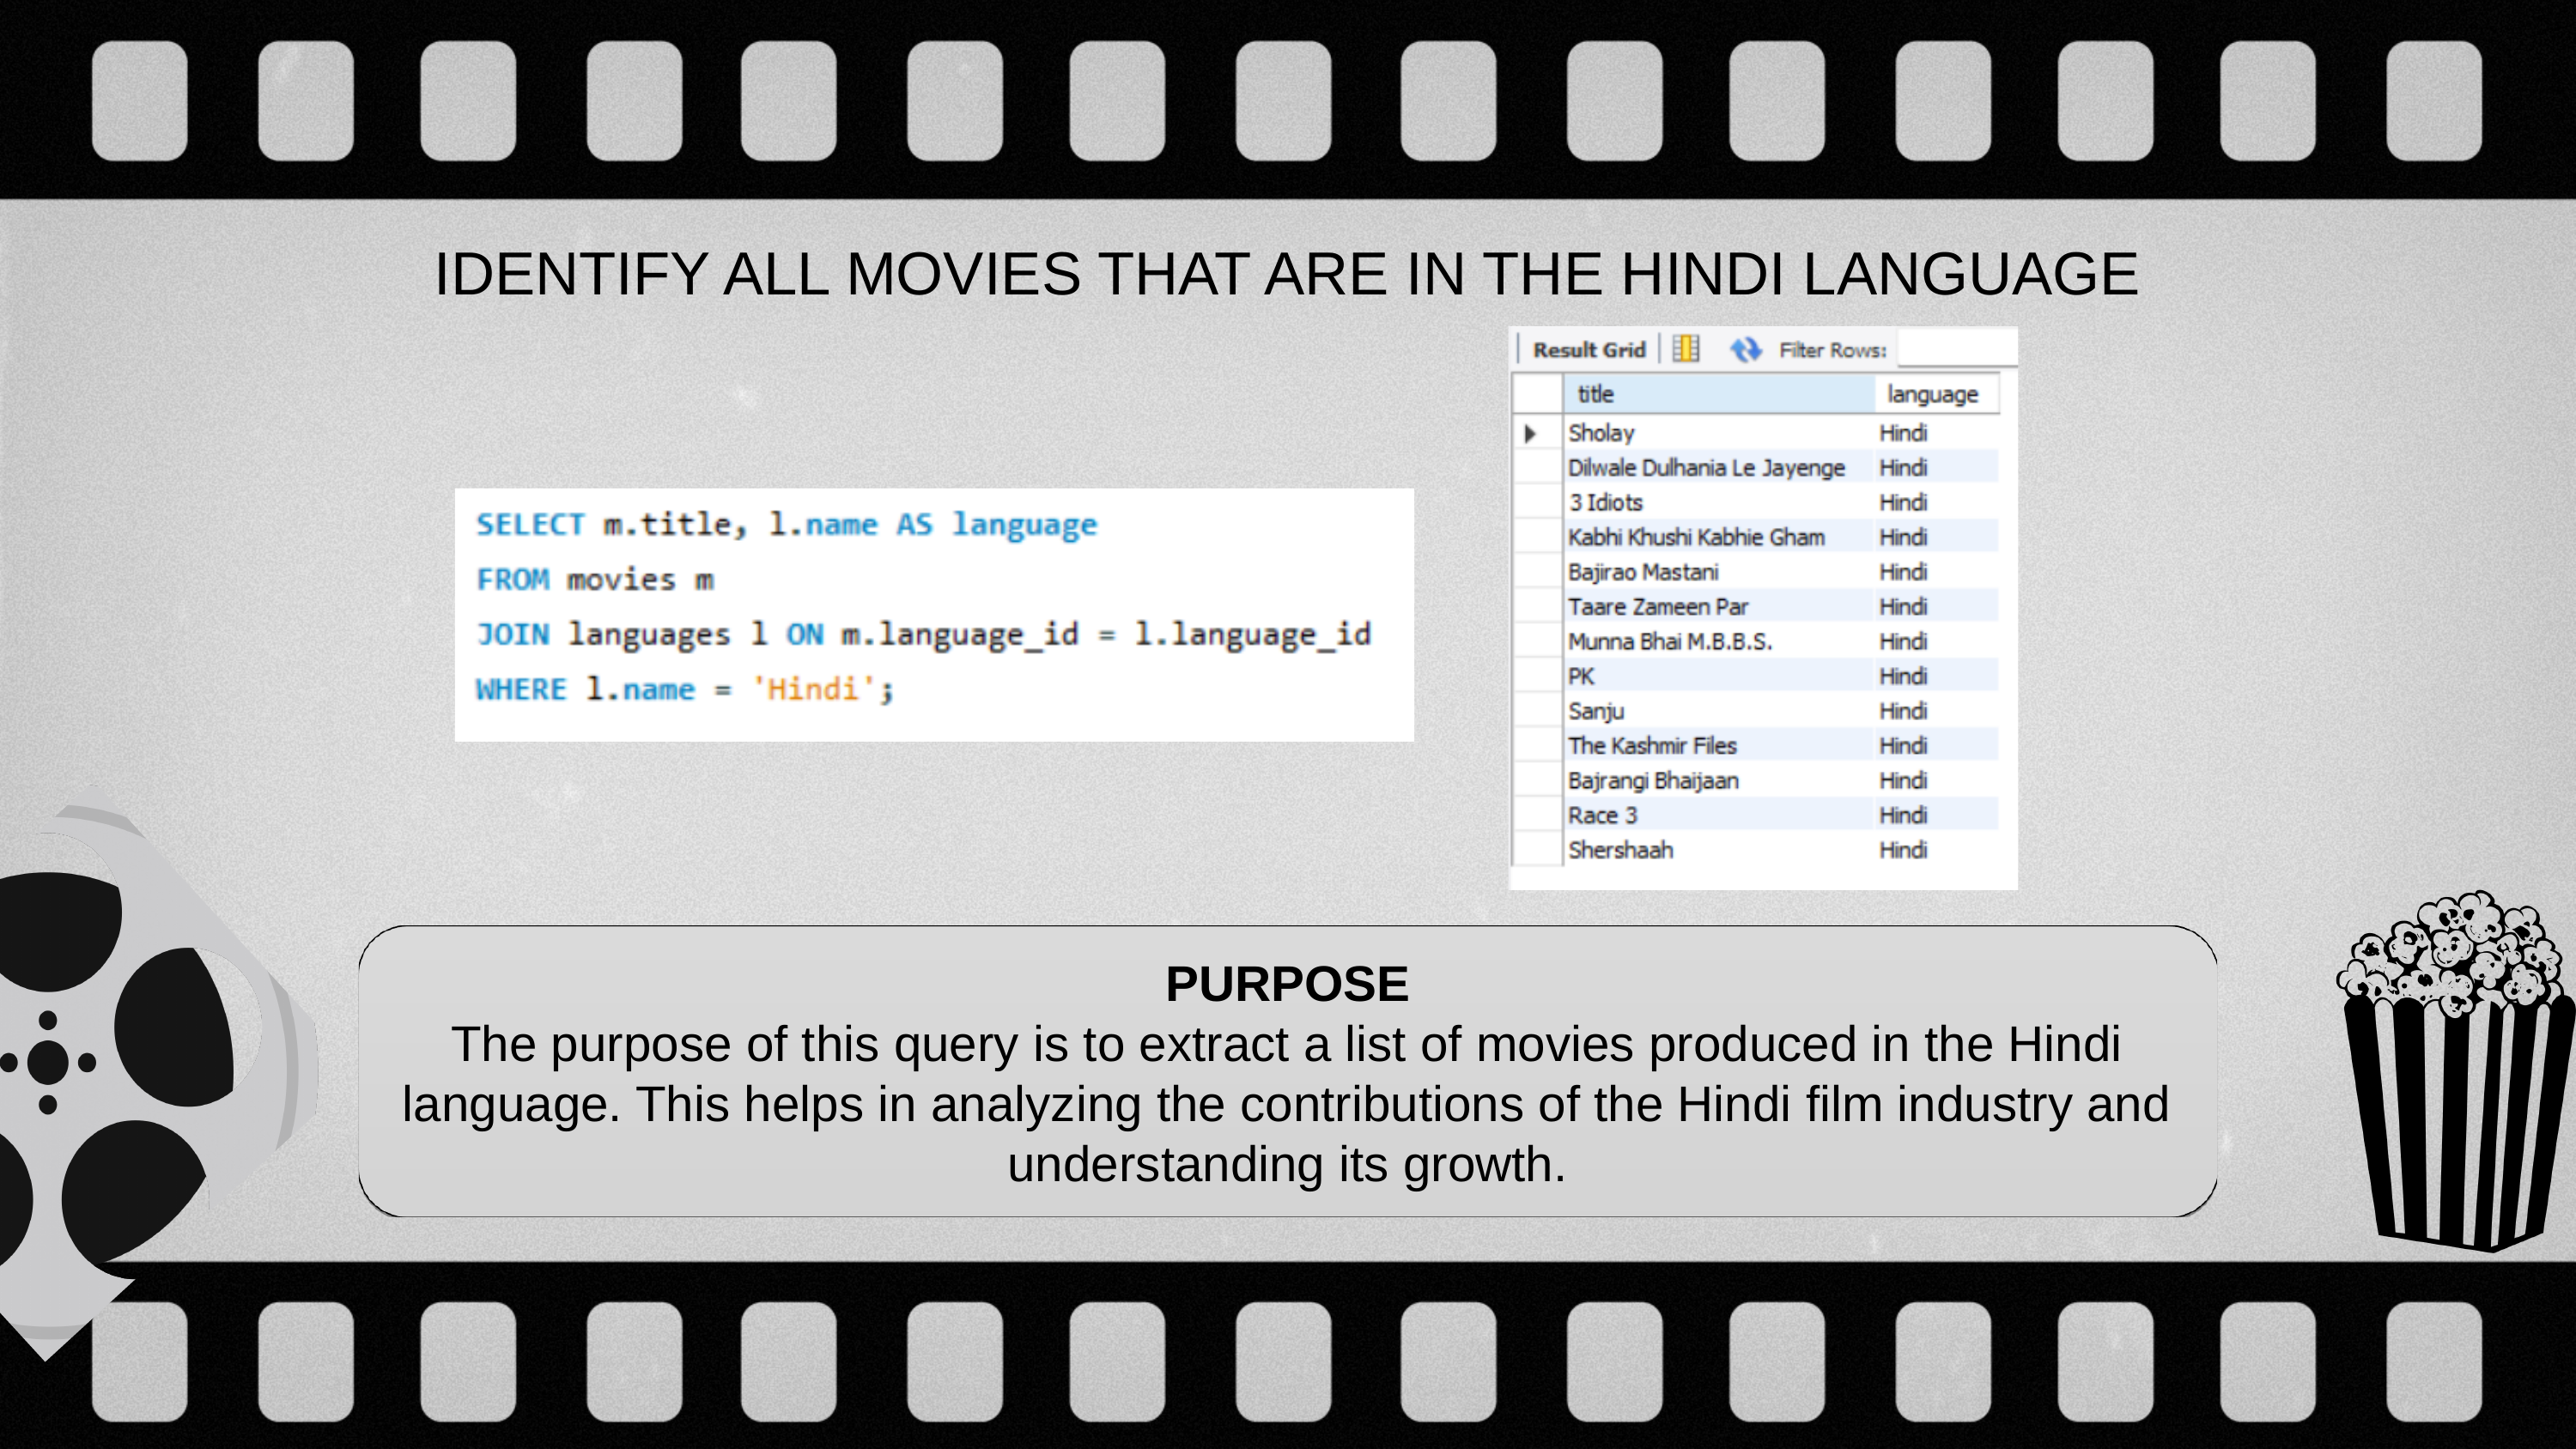

IDENTIFY ALL MOVIES THAT ARE IN THE HINDI LANGUAGE

PURPOSE
The purpose of this query is to extract a list of movies produced in the Hindi language. This helps in analyzing the contributions of the Hindi film industry and understanding its growth.